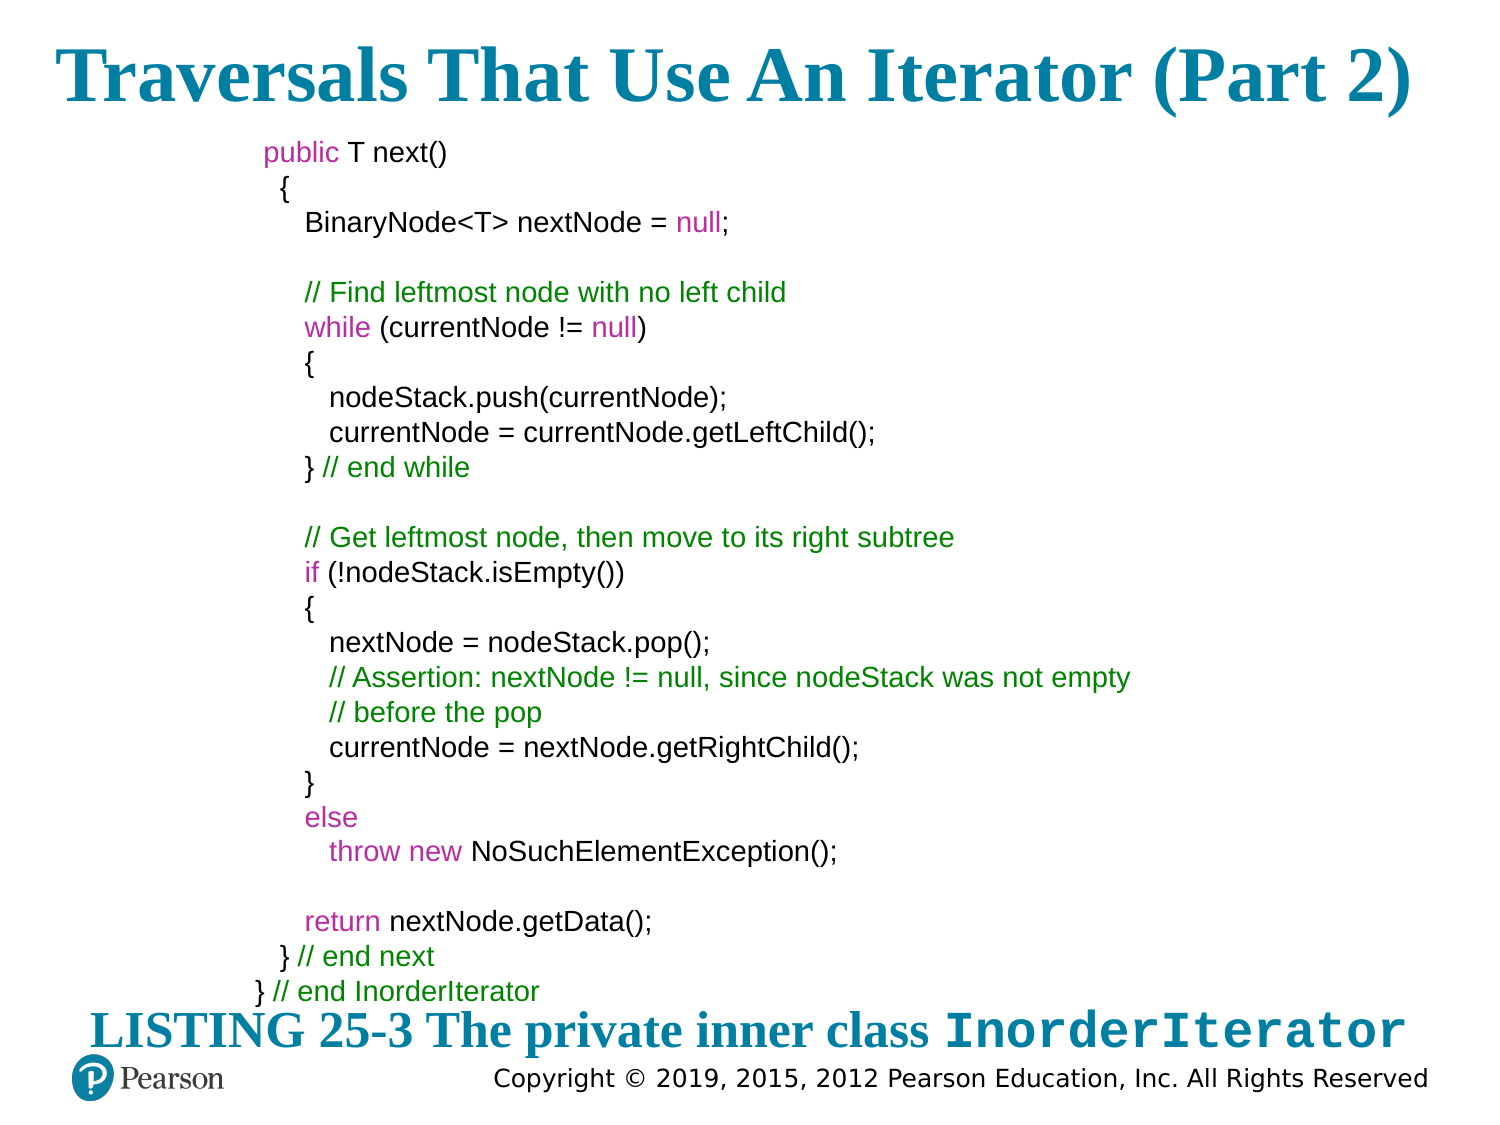

# Traversals That Use An Iterator (Part 2)
 public T next()
   {
      BinaryNode<T> nextNode = null;

      // Find leftmost node with no left child
      while (currentNode != null)
      {
         nodeStack.push(currentNode);
         currentNode = currentNode.getLeftChild();
      } // end while

      // Get leftmost node, then move to its right subtree
      if (!nodeStack.isEmpty())
      {
         nextNode = nodeStack.pop();
         // Assertion: nextNode != null, since nodeStack was not empty
         // before the pop
         currentNode = nextNode.getRightChild();
      }
      else
         throw new NoSuchElementException();

      return nextNode.getData();
   } // end next
} // end InorderIterator

LISTING 25-3 The private inner class InorderIterator